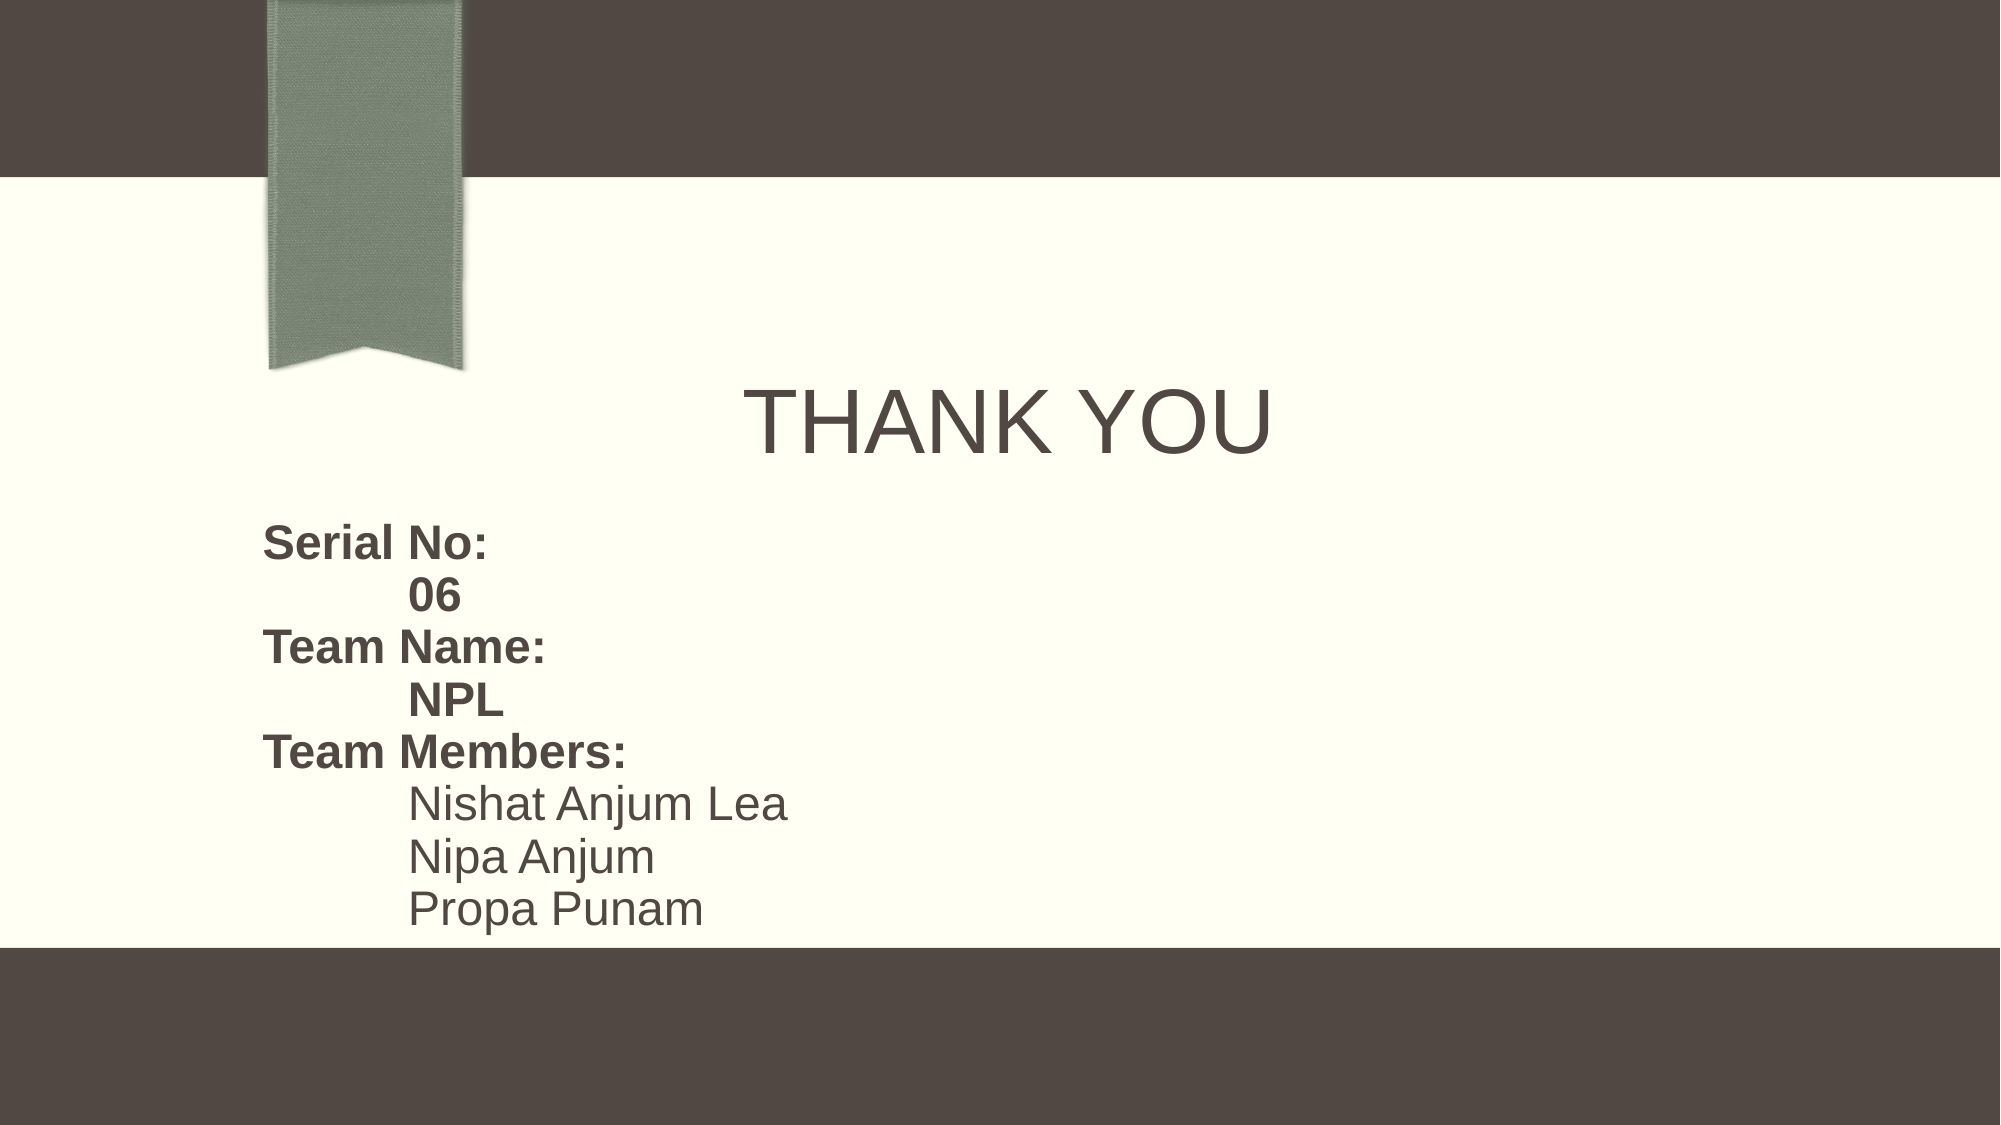

# Thank you
Serial No:
		06
Team Name:
		NPL
Team Members:
		Nishat Anjum Lea
		Nipa Anjum
		Propa Punam